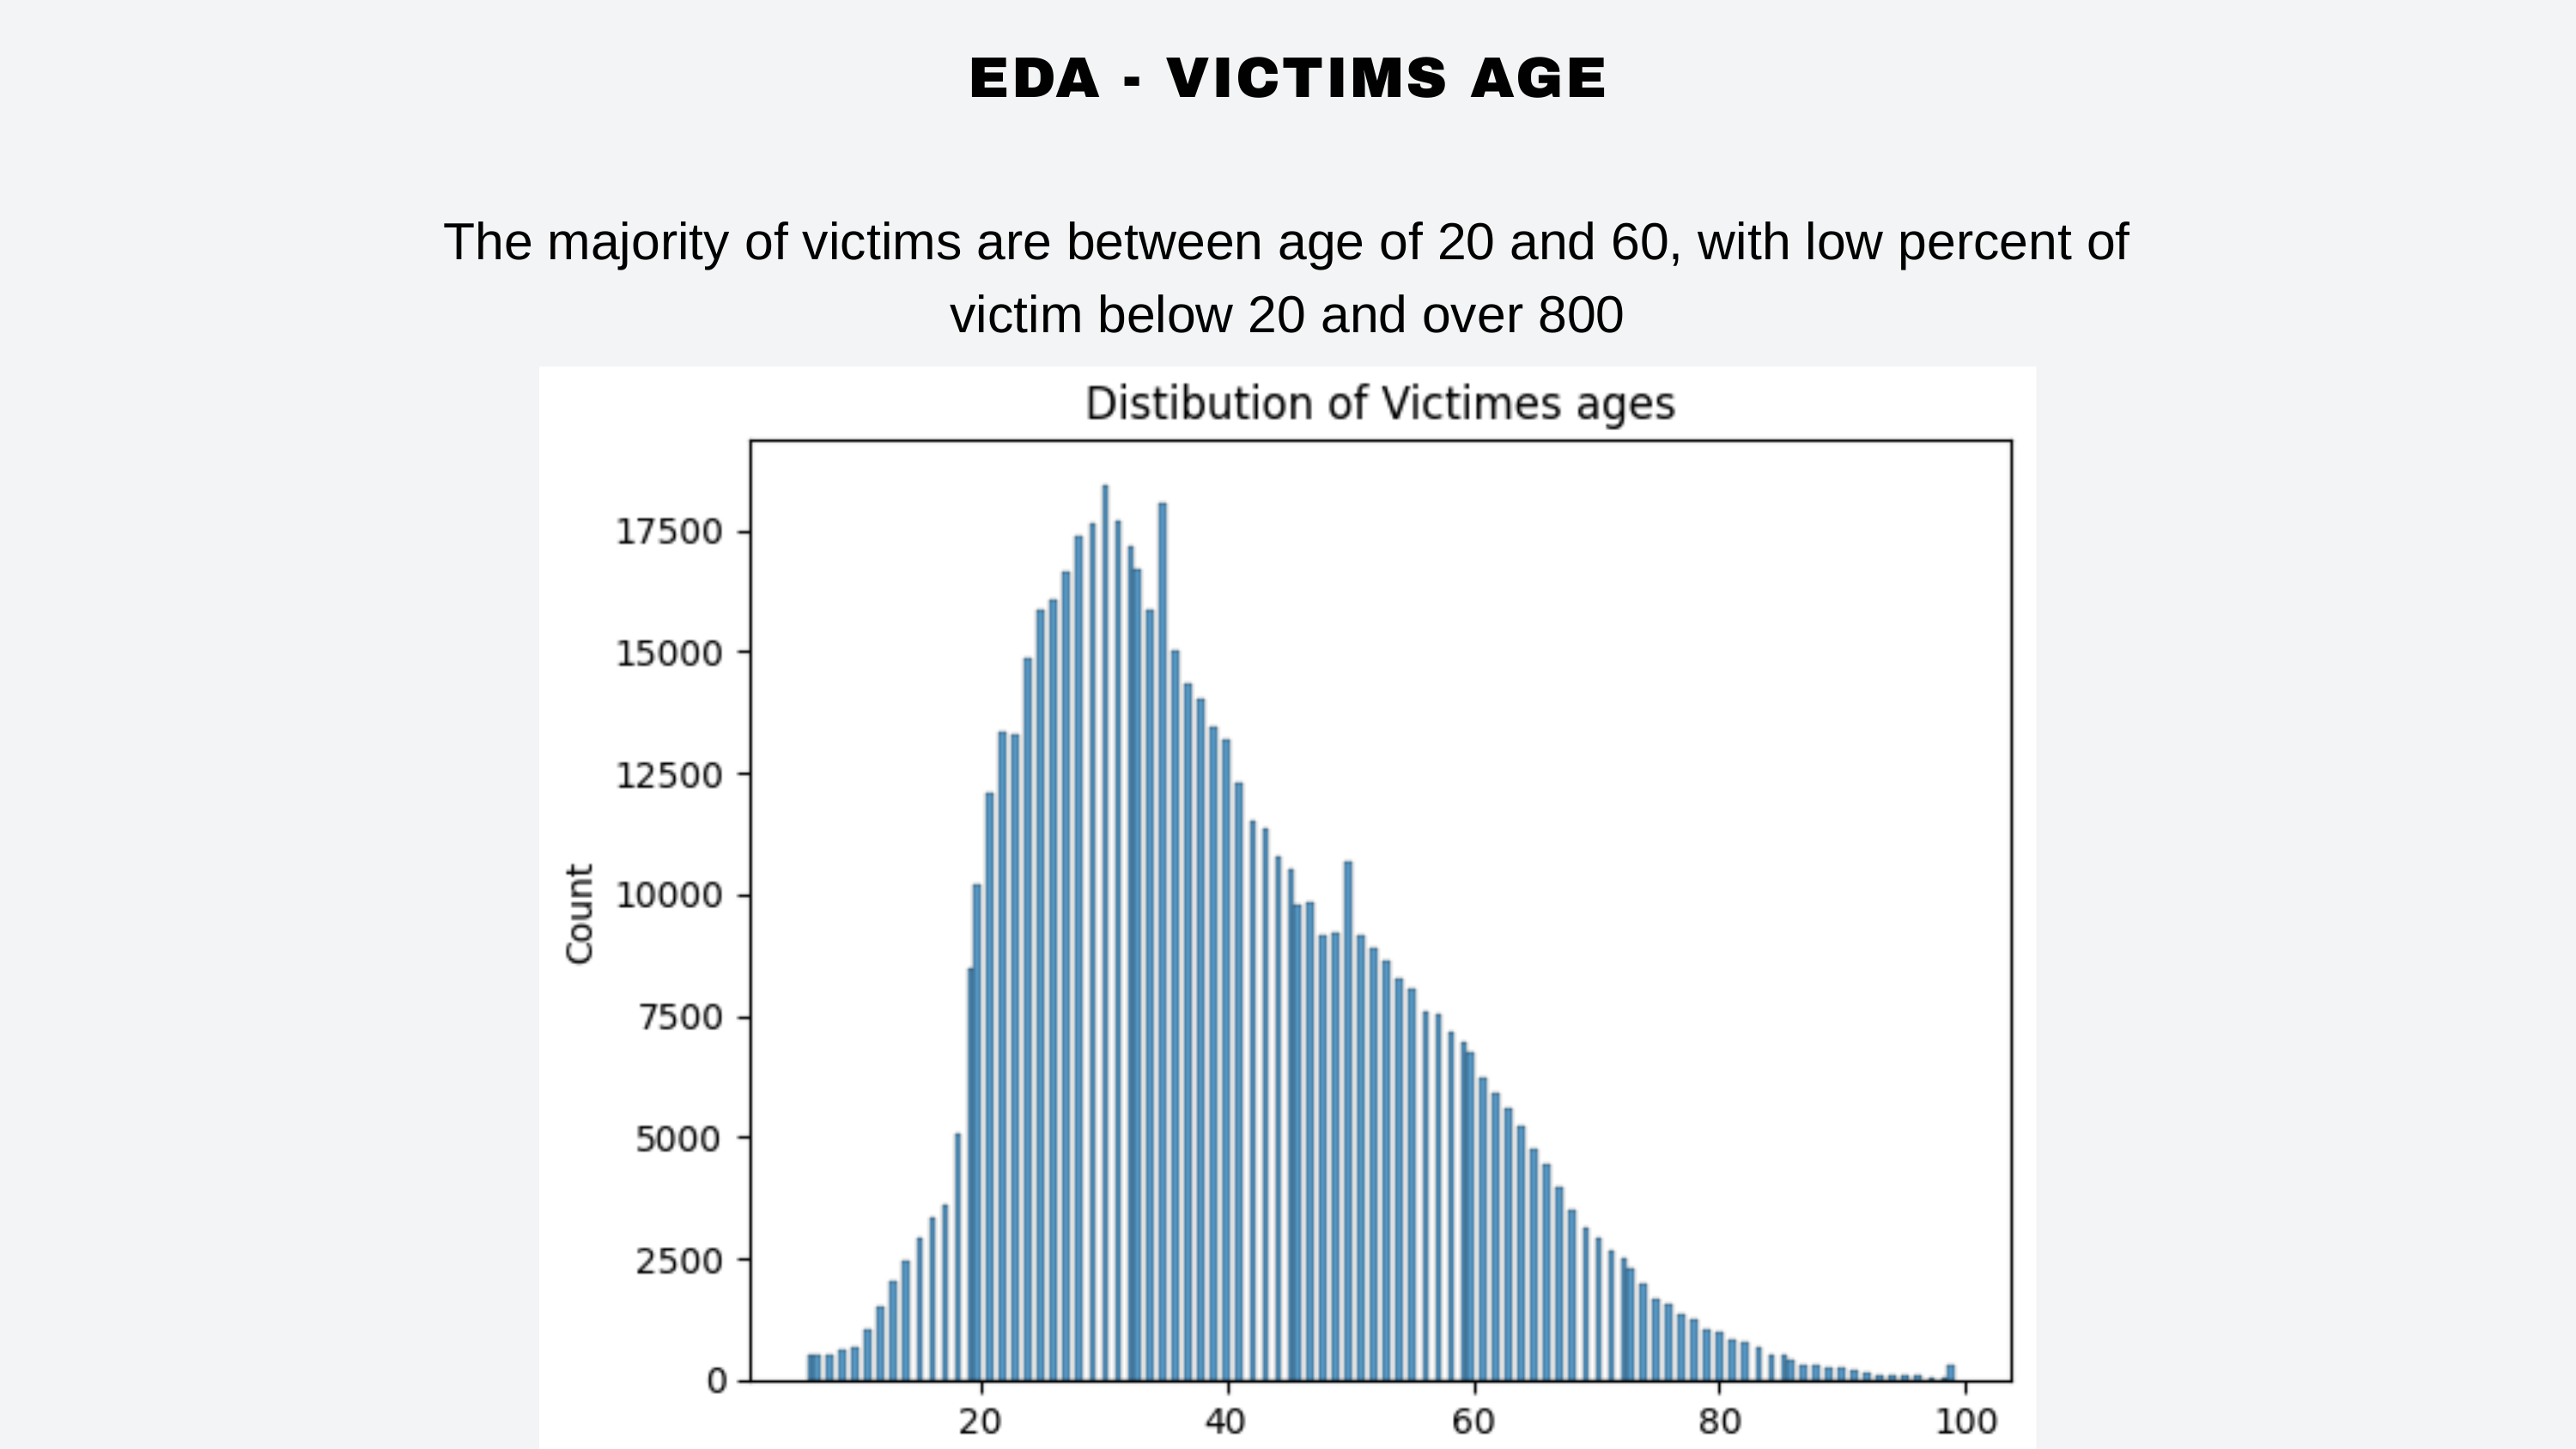

EDA - VICTIMS AGE
The majority of victims are between age of 20 and 60, with low percent of victim below 20 and over 800